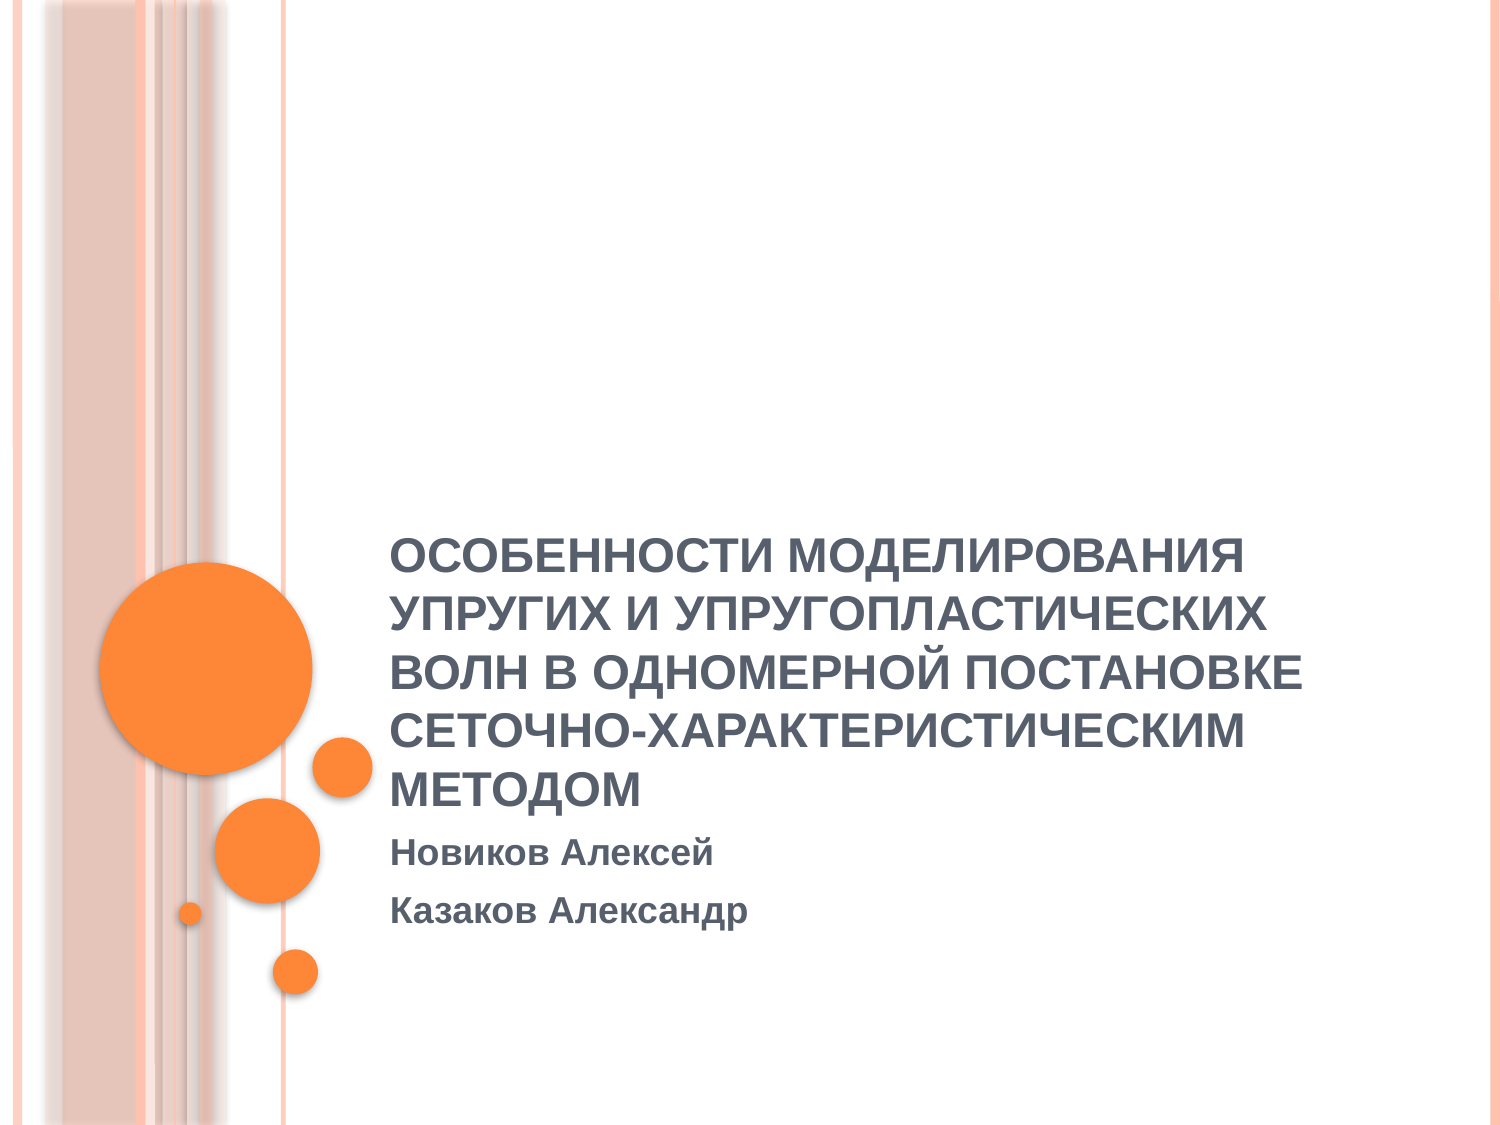

# Особенности моделирования упругих и упругопластических волн в одномерной постановке сеточно-характеристическим методом
Новиков Алексей
Казаков Александр